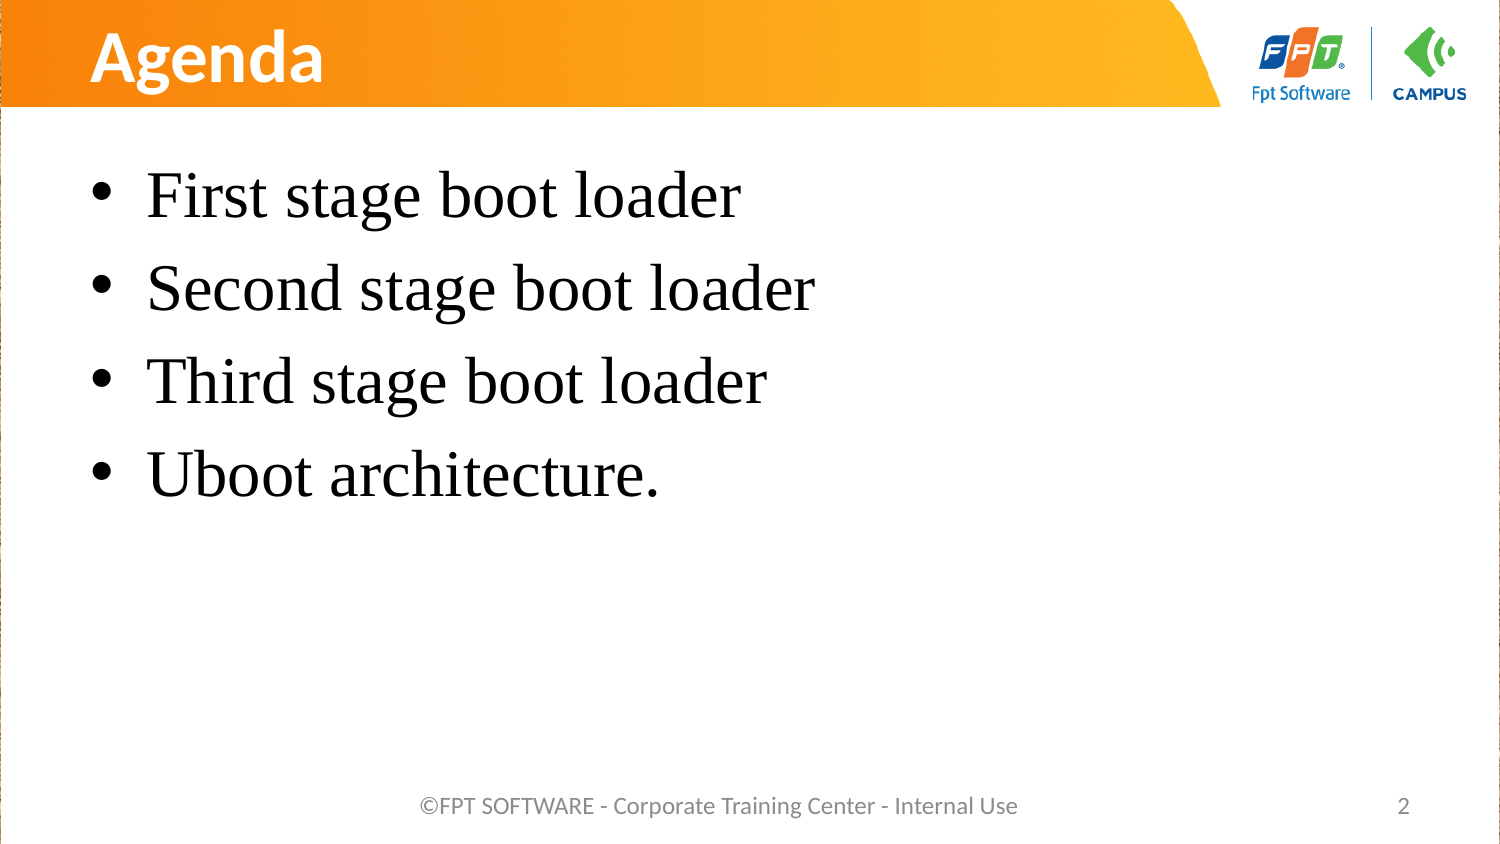

# Agenda
First stage boot loader
Second stage boot loader
Third stage boot loader
Uboot architecture.
©FPT SOFTWARE - Corporate Training Center - Internal Use
2